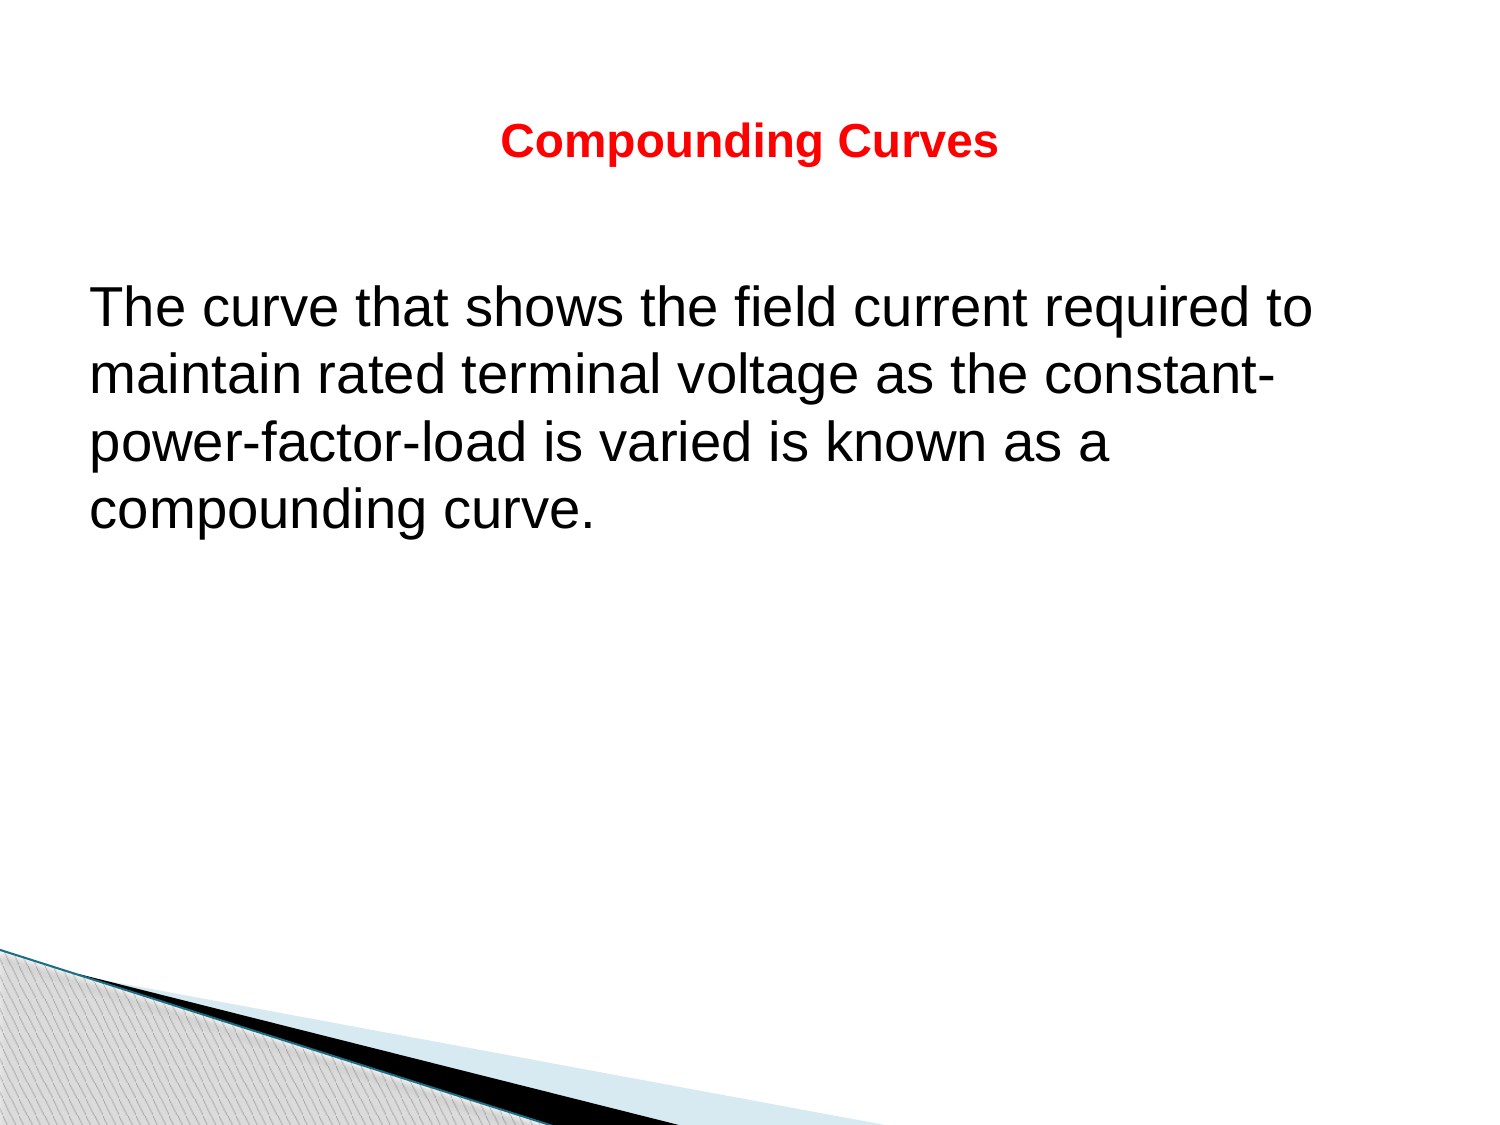

# Compounding Curves
The curve that shows the field current required to maintain rated terminal voltage as the constant-power-factor-load is varied is known as a compounding curve.